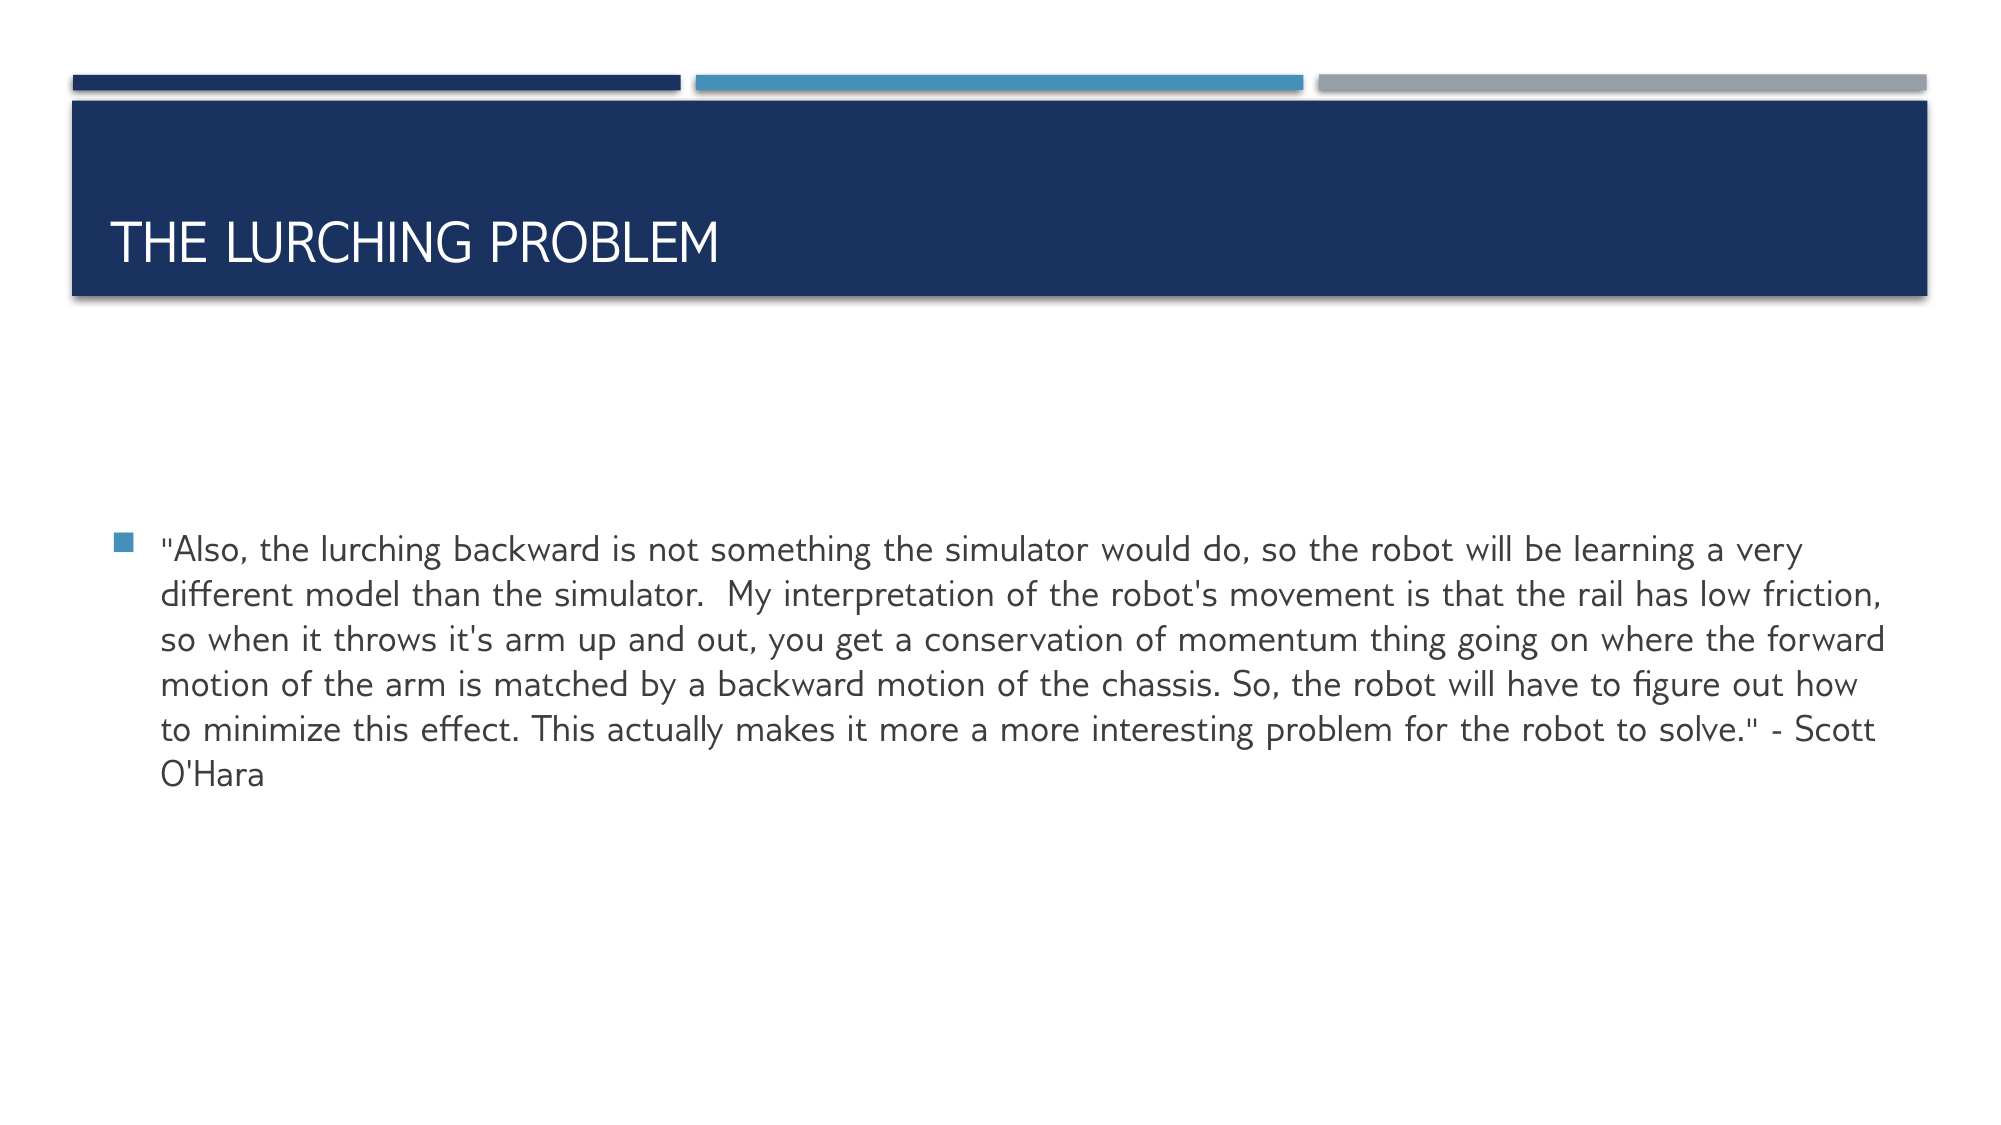

# The lurching problem
"Also, the lurching backward is not something the simulator would do, so the robot will be learning a very different model than the simulator.  My interpretation of the robot's movement is that the rail has low friction, so when it throws it's arm up and out, you get a conservation of momentum thing going on where the forward motion of the arm is matched by a backward motion of the chassis. So, the robot will have to figure out how to minimize this effect. This actually makes it more a more interesting problem for the robot to solve." - Scott O'Hara